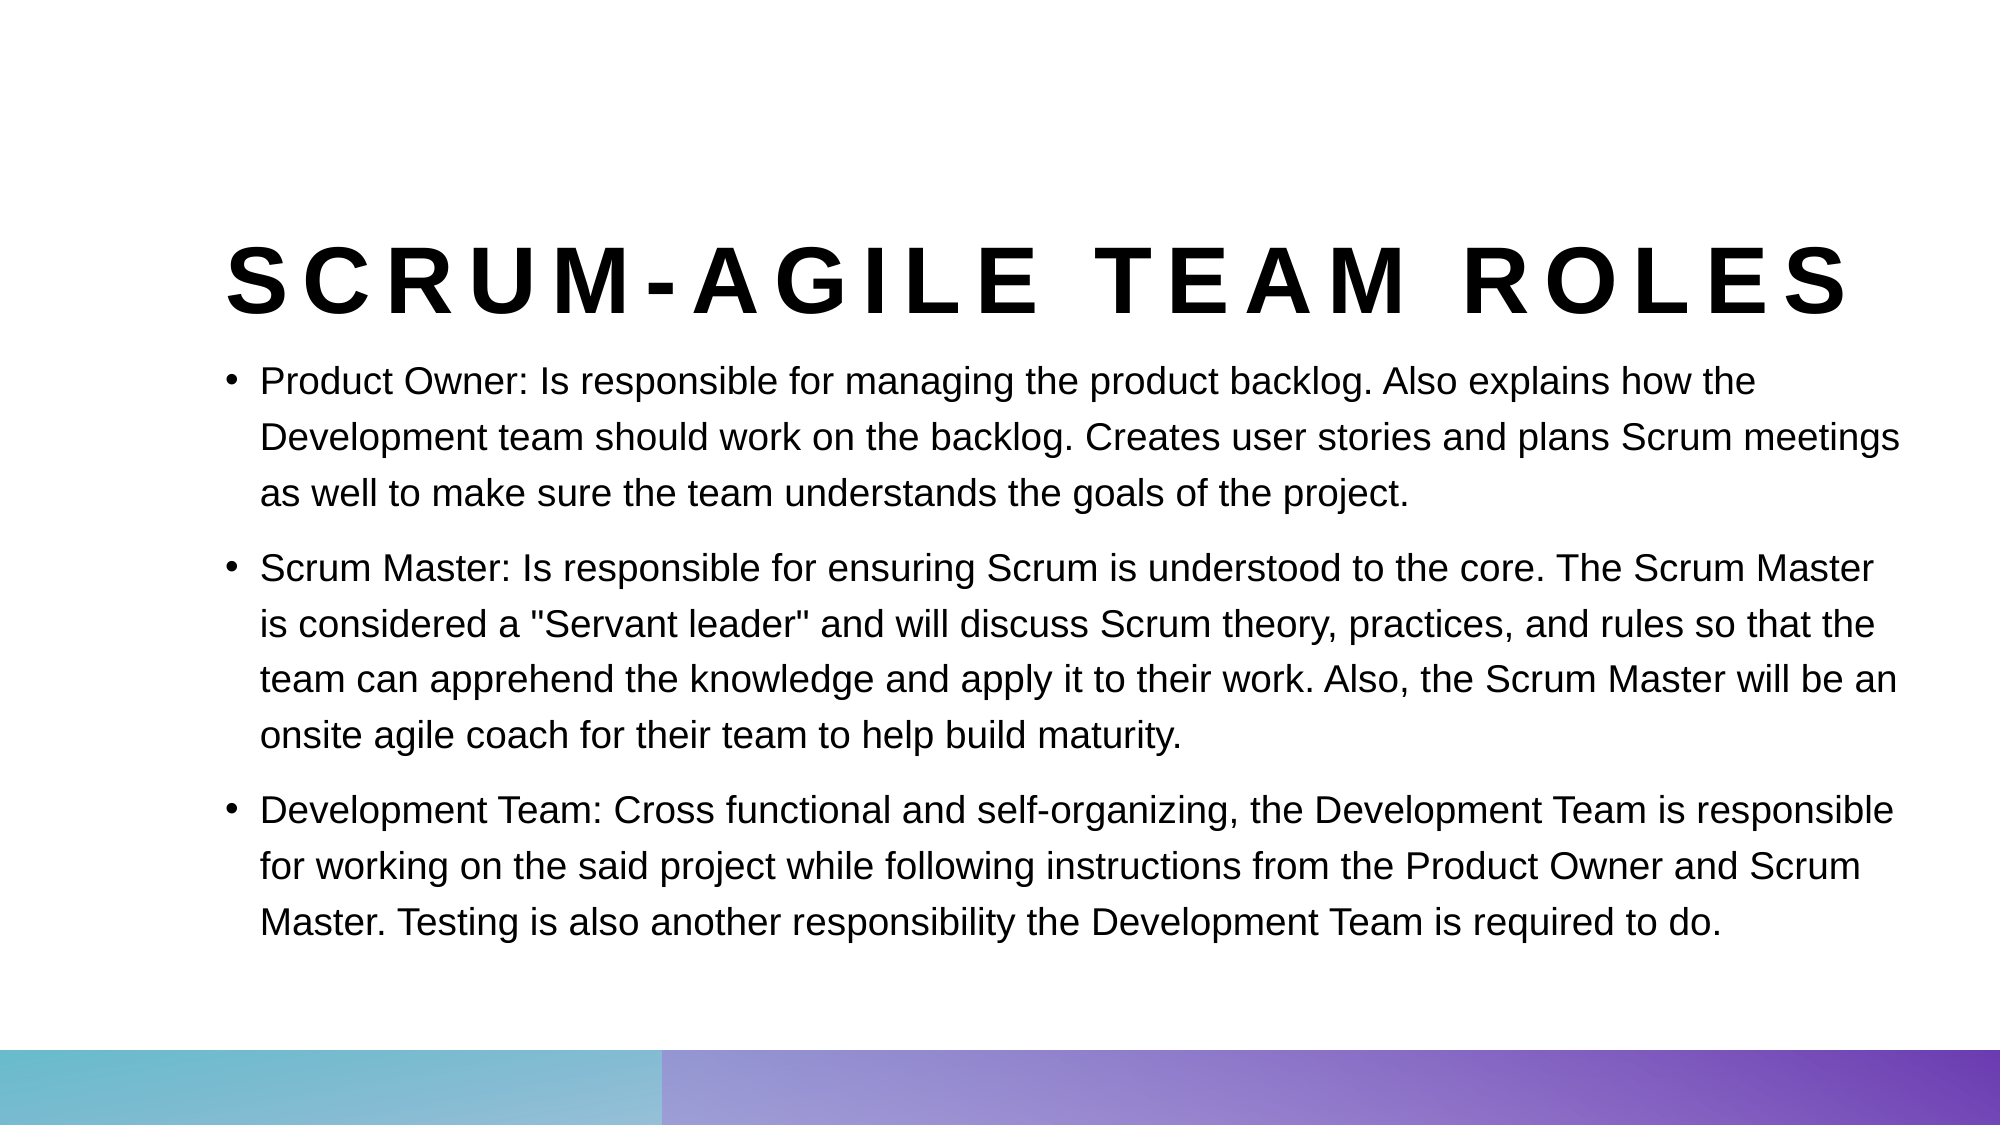

# Scrum-Agile Team Roles
Product Owner: Is responsible for managing the product backlog. Also explains how the Development team should work on the backlog. Creates user stories and plans Scrum meetings as well to make sure the team understands the goals of the project.
Scrum Master: Is responsible for ensuring Scrum is understood to the core. The Scrum Master is considered a "Servant leader" and will discuss Scrum theory, practices, and rules so that the team can apprehend the knowledge and apply it to their work. Also, the Scrum Master will be an onsite agile coach for their team to help build maturity.
Development Team: Cross functional and self-organizing, the Development Team is responsible for working on the said project while following instructions from the Product Owner and Scrum Master. Testing is also another responsibility the Development Team is required to do.